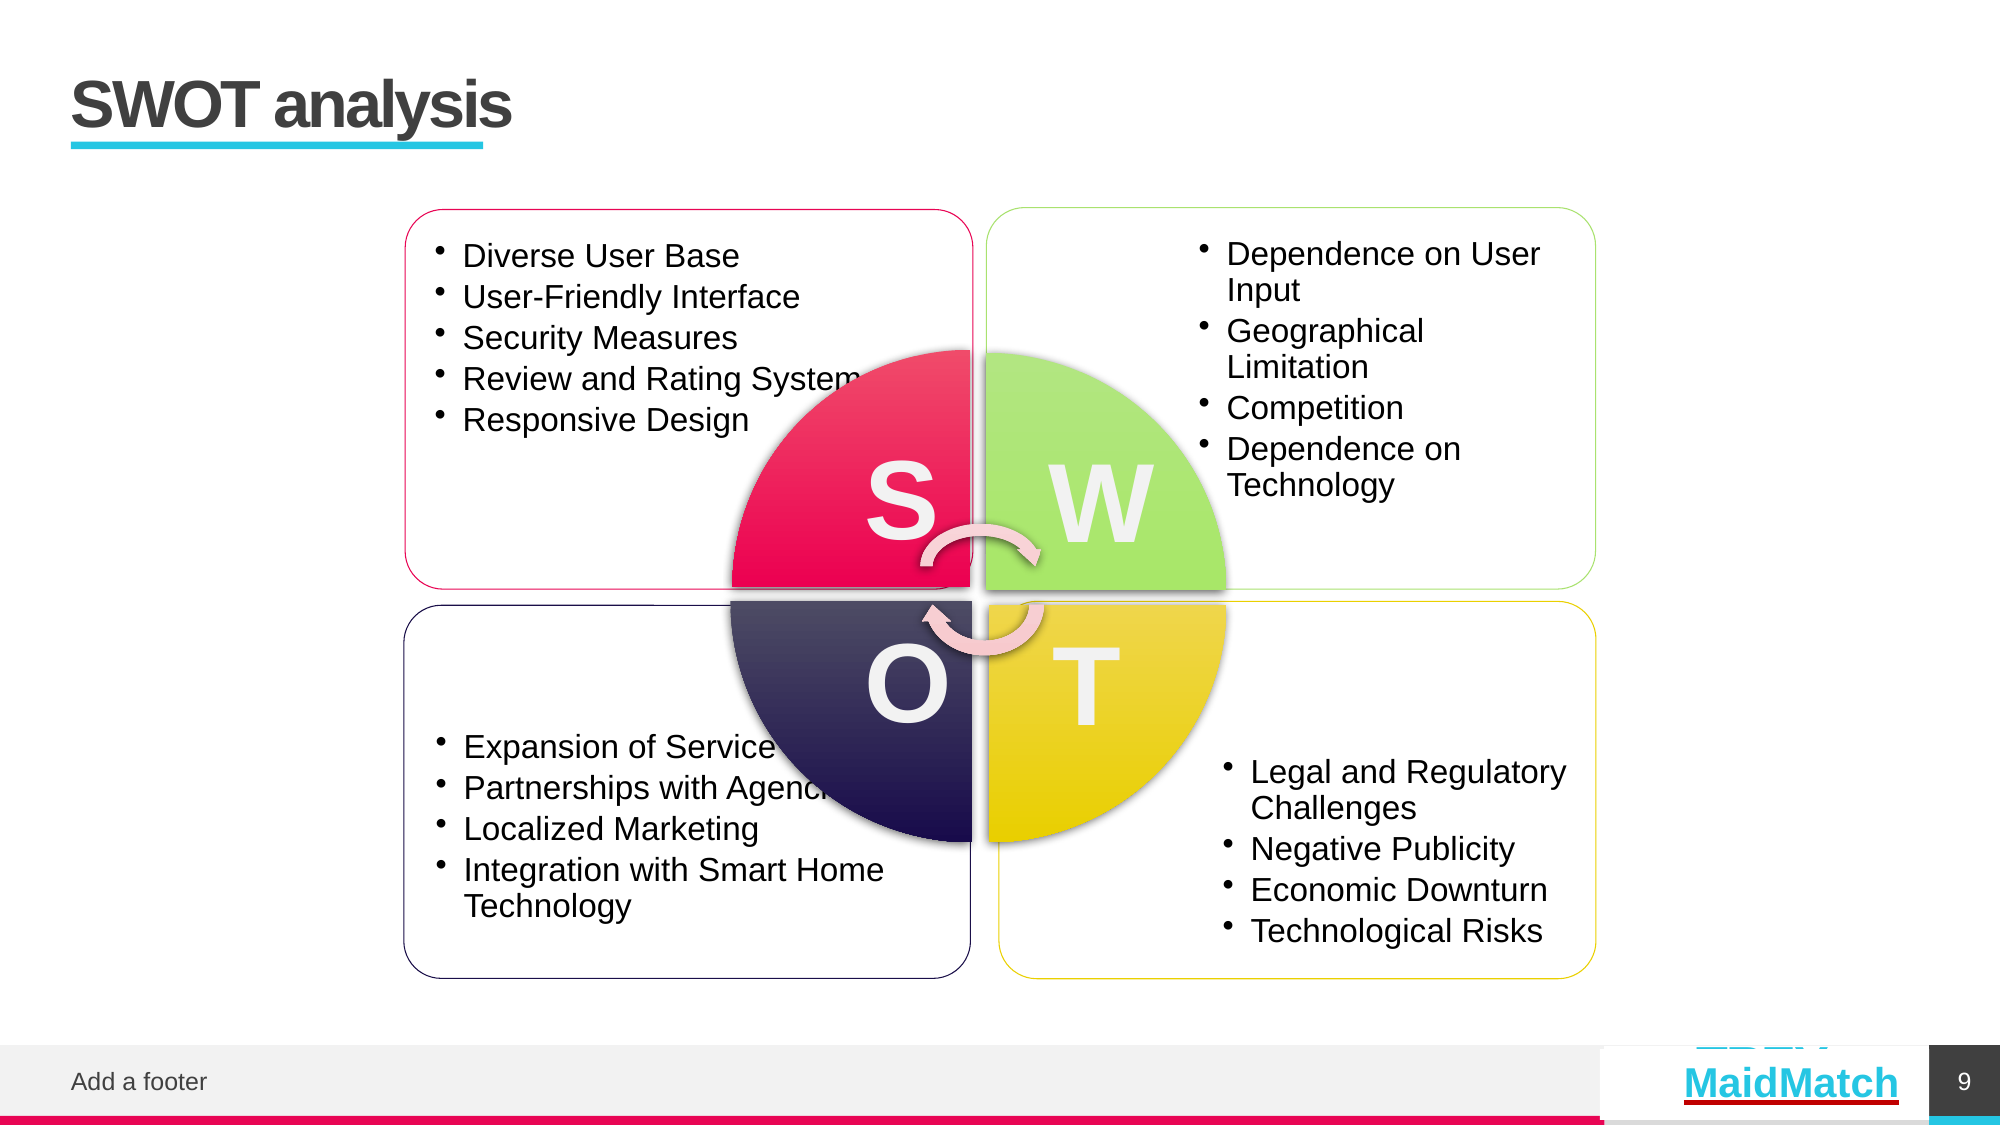

# SWOT analysis

Legal and Regulatory Challenges
Negative Publicity
Economic Downturn
Technological Risks
Expansion of Service
Partnerships with Agencies
Localized Marketing
Integration with Smart Home Technology
Dependence on User Input
Geographical Limitation
Competition
Dependence on Technology
Diverse User Base
User-Friendly Interface
Security Measures
Review and Rating System
Responsive Design
S
W
T
O
9
MaidMatch
Add a footer